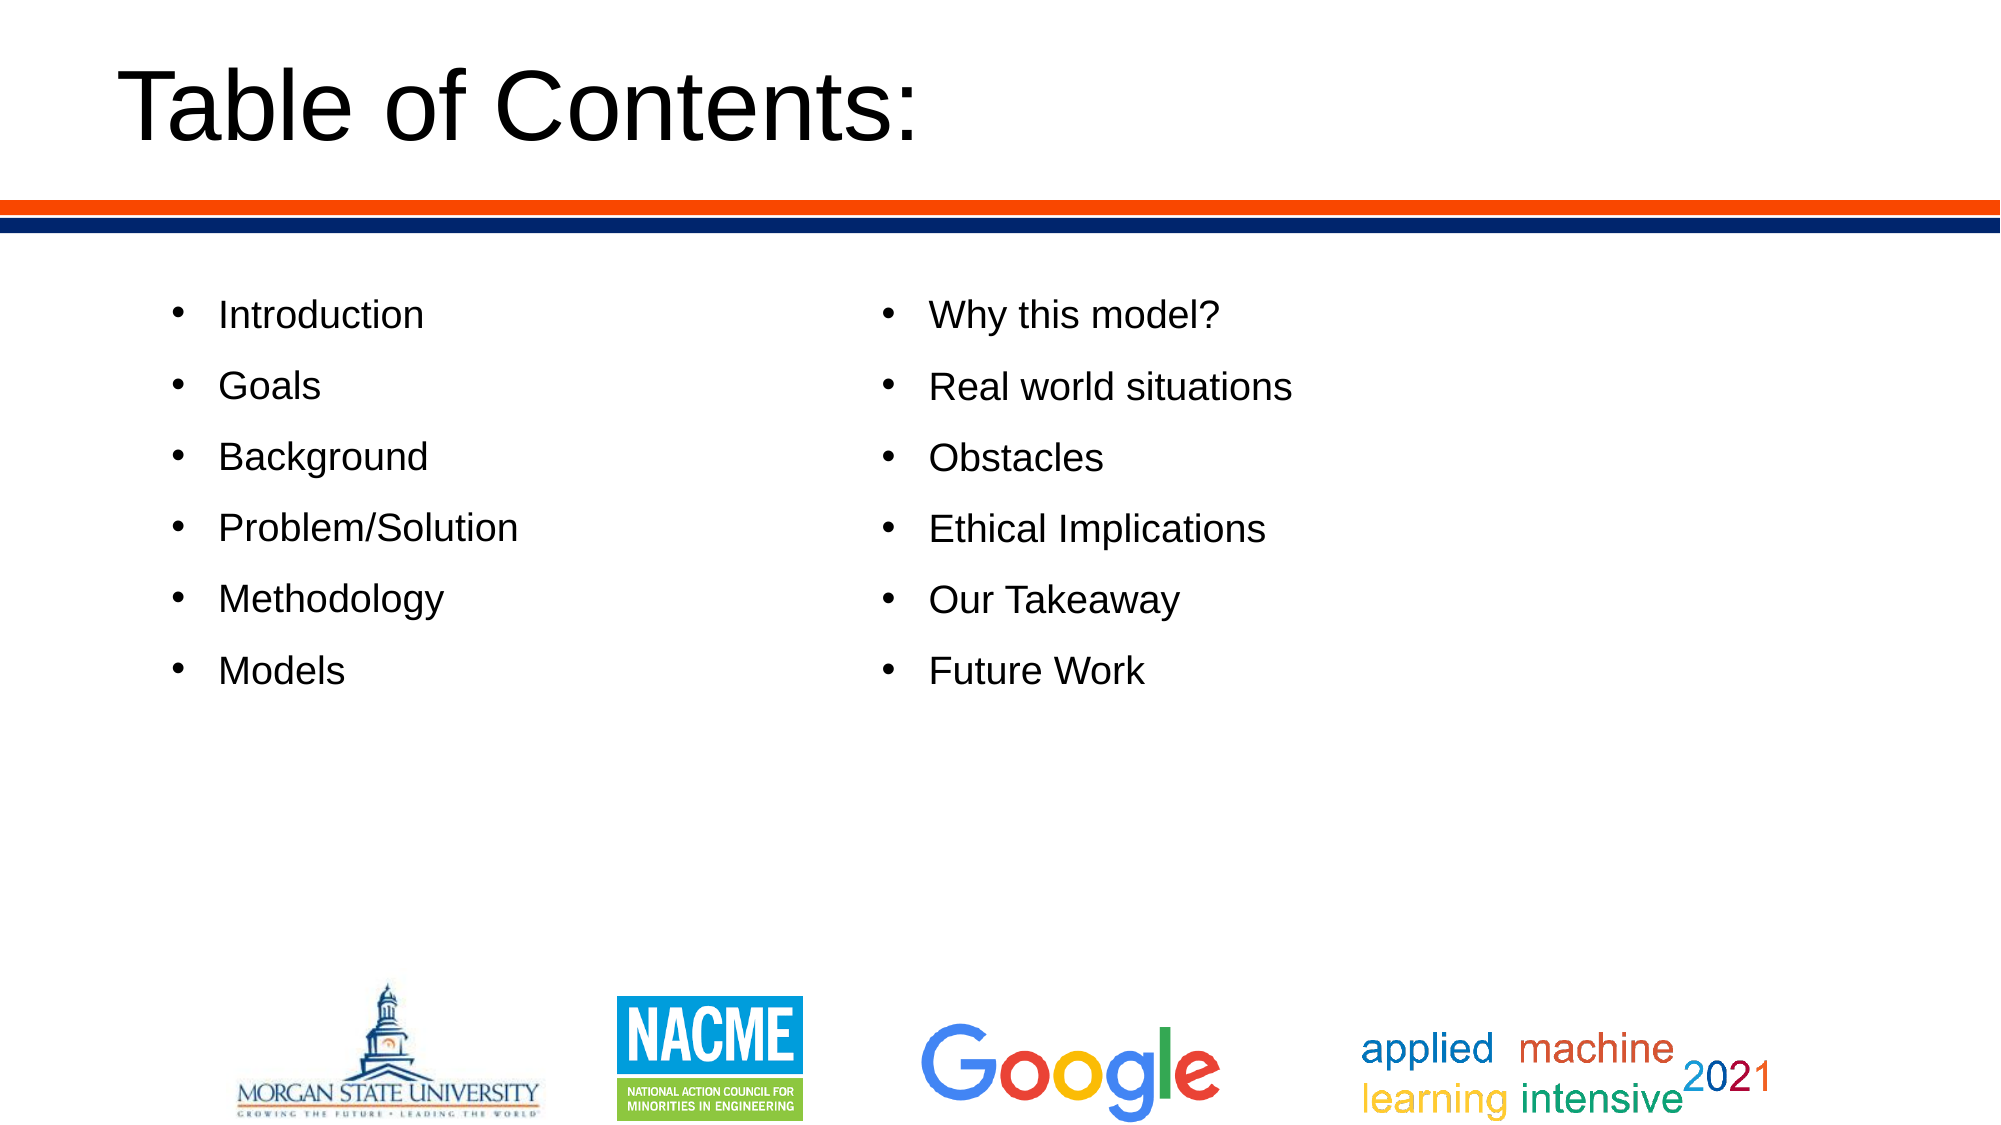

# Table of Contents:
Introduction
Goals
Background
Problem/Solution
Methodology
Models

Why this model?
Real world situations
Obstacles
Ethical Implications
Our Takeaway
Future Work